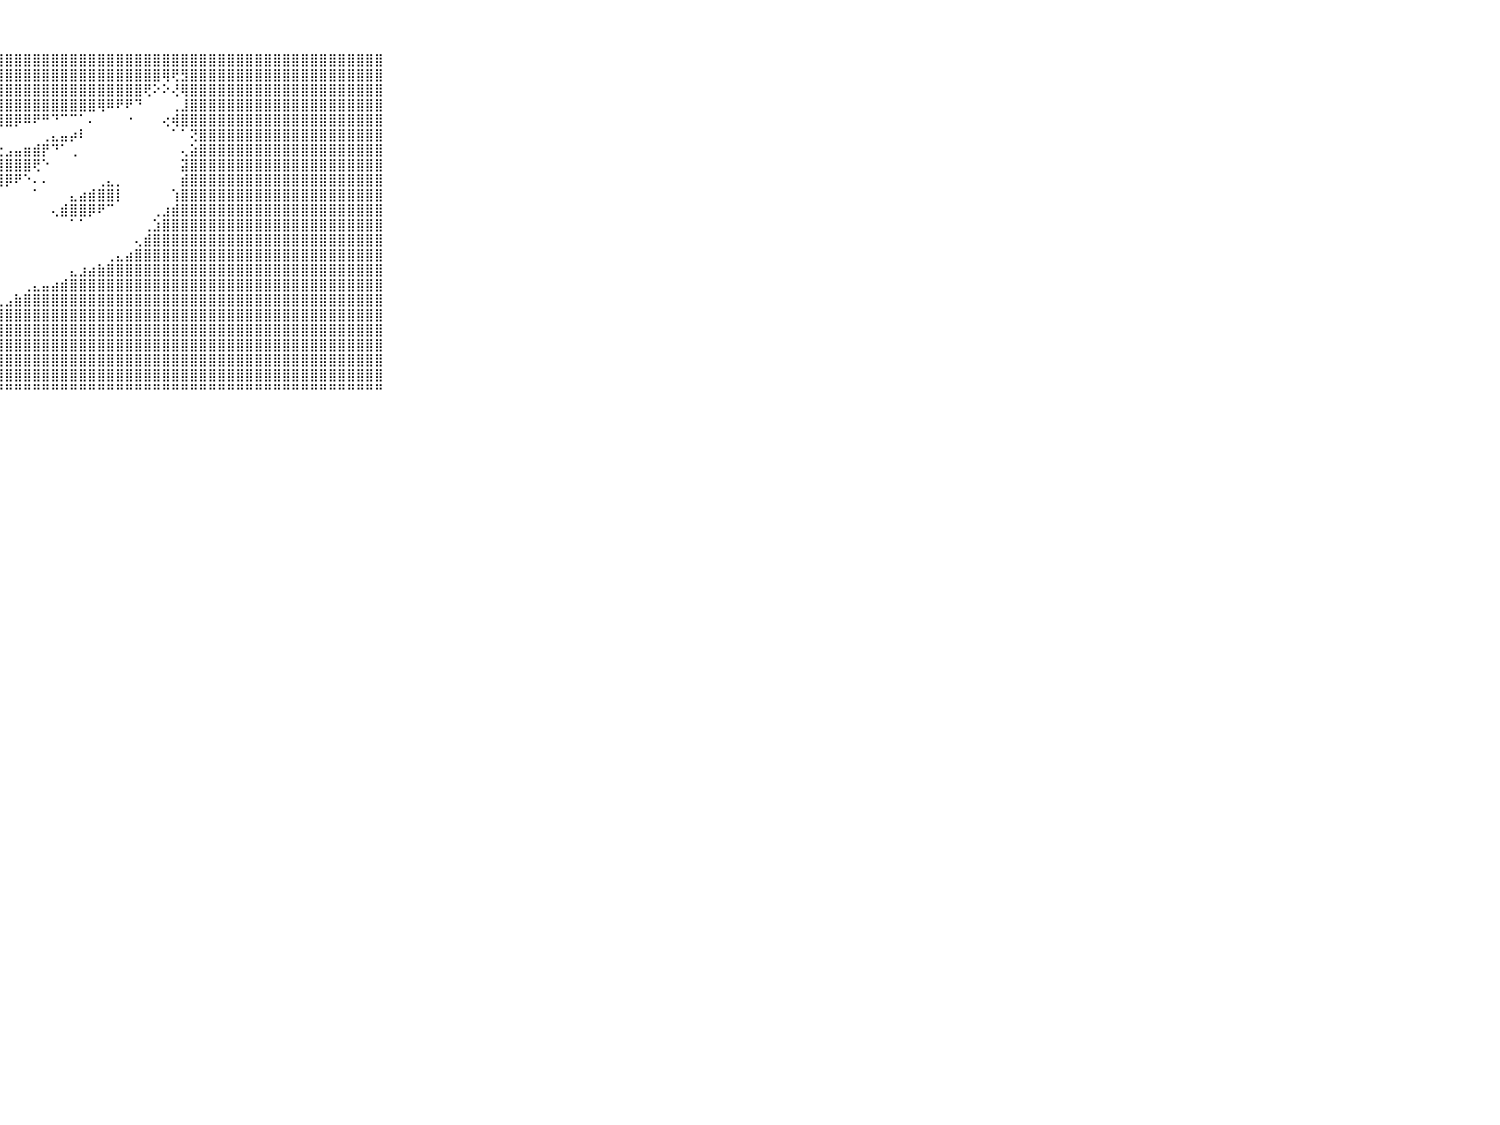

⠀⠀⠀⠀⠀⠀⠀⠀⠀⠀⠀⣿⣿⣿⣿⣿⣿⣿⣿⣿⣿⣿⣿⣿⣿⣿⣿⣿⣿⣿⣿⣿⣿⣿⣿⣿⣿⣿⣿⣿⣿⣿⣿⣿⣿⣿⣿⣿⣿⣿⣿⣿⣿⣿⣿⣿⣿⣿⣿⣿⣿⣿⣿⣿⣿⣿⣿⣿⣿⠀⠀⠀⠀⠀⠀⠀⠀⠀⠀⠀⠀
⠀⠀⠀⠀⠀⠀⠀⠀⠀⠀⠀⣿⣿⣿⣿⣿⣿⣿⣿⣿⣿⣿⣿⣿⣿⣿⣿⣿⣿⣿⣿⣿⣿⣿⣿⣿⣿⣿⣿⣿⣿⣿⣿⣿⣿⢿⢟⣻⣿⣿⣿⣿⣿⣿⣿⣿⣿⣿⣿⣿⣿⣿⣿⣿⣿⣿⣿⣿⣿⠀⠀⠀⠀⠀⠀⠀⠀⠀⠀⠀⠀
⠀⠀⠀⠀⠀⠀⠀⠀⠀⠀⠀⣿⣿⣿⣿⣿⣿⣿⣿⣿⣿⣿⣿⣿⣿⣿⣿⣿⣿⣿⣿⣿⣿⣿⣿⣿⣿⣿⣿⣿⣿⣿⣿⢟⠕⠕⢜⢿⣿⣿⣿⣿⣿⣿⣿⣿⣿⣿⣿⣿⣿⣿⣿⣿⣿⣿⣿⣿⣿⠀⠀⠀⠀⠀⠀⠀⠀⠀⠀⠀⠀
⠀⠀⠀⠀⠀⠀⠀⠀⠀⠀⠀⣿⣿⣿⣿⣿⣿⣿⣿⣿⣿⣿⣿⣿⣿⣿⣿⣿⣿⣿⣿⣿⣿⣿⣿⣿⣿⣿⢿⠿⠟⠟⠙⠀⠀⠀⢀⣸⣿⣿⣿⣿⣿⣿⣿⣿⣿⣿⣿⣿⣿⣿⣿⣿⣿⣿⣿⣿⣿⠀⠀⠀⠀⠀⠀⠀⠀⠀⠀⠀⠀
⠀⠀⠀⠀⠀⠀⠀⠀⠀⠀⠀⣿⣿⣿⣿⣿⣿⣿⣿⣿⣿⣿⣿⣿⣿⣿⣿⣿⣿⡿⠿⠟⠛⠙⠉⠉⠁⠄⠀⠀⠀⠐⠀⠀⠀⢔⢾⣿⣿⣿⣿⣿⣿⣿⣿⣿⣿⣿⣿⣿⣿⣿⣿⣿⣿⣿⣿⣿⣿⠀⠀⠀⠀⠀⠀⠀⠀⠀⠀⠀⠀
⠀⠀⠀⠀⠀⠀⠀⠀⠀⠀⠀⣿⣿⣿⣿⣿⣿⣿⣿⣿⣿⣿⣿⡿⢿⢟⠝⠁⠀⠀⠀⠀⢀⣄⣤⡴⠇⠀⠀⠀⠀⠀⠀⠀⠀⠀⠁⠁⢝⣿⣿⣿⣿⣿⣿⣿⣿⣿⣿⣿⣿⣿⣿⣿⣿⣿⣿⣿⣿⠀⠀⠀⠀⠀⠀⠀⠀⠀⠀⠀⠀
⠀⠀⠀⠀⠀⠀⠀⠀⠀⠀⠀⣿⣿⣿⣿⣿⣿⣿⣿⡿⠿⠟⠙⠀⠀⠐⢀⣐⣠⣤⣶⣾⡟⠙⠁⢀⠀⠀⠀⠀⠀⠀⠀⠀⠀⠀⠀⢄⣵⣿⣿⣿⣿⣿⣿⣿⣿⣿⣿⣿⣿⣿⣿⣿⣿⣿⣿⣿⣿⠀⠀⠀⠀⠀⠀⠀⠀⠀⠀⠀⠀
⠀⠀⠀⠀⠀⠀⠀⠀⠀⠀⠀⣿⣿⣿⣿⣿⡿⠏⠁⠀⠀⠀⠀⠀⠀⢄⣼⣿⣿⣿⣿⢟⠑⠀⠀⠀⠀⠀⠀⠀⠀⠀⠀⠀⠀⠀⠀⣽⣿⣿⣿⣿⣿⣿⣿⣿⣿⣿⣿⣿⣿⣿⣿⣿⣿⣿⣿⣿⣿⠀⠀⠀⠀⠀⠀⠀⠀⠀⠀⠀⠀
⠀⠀⠀⠀⠀⠀⠀⠀⠀⠀⠀⣿⣿⣿⢟⠁⠀⠀⠀⠀⠀⠀⠀⠀⢱⣿⣿⣿⡿⠟⠑⠄⠄⠀⠀⠀⠀⠀⢀⣄⡀⠀⠀⠀⠀⠀⠀⣾⣿⣿⣿⣿⣿⣿⣿⣿⣿⣿⣿⣿⣿⣿⣿⣿⣿⣿⣿⣿⣿⠀⠀⠀⠀⠀⠀⠀⠀⠀⠀⠀⠀
⠀⠀⠀⠀⠀⠀⠀⠀⠀⠀⠀⣿⠟⠁⠀⠀⠀⠀⠀⠀⠀⠀⠀⠀⠀⠈⠙⠁⠀⠀⠀⠁⠀⠀⠀⣄⣴⣾⣿⣿⡇⠀⠀⠀⠀⠀⢱⣿⣿⣿⣿⣿⣿⣿⣿⣿⣿⣿⣿⣿⣿⣿⣿⣿⣿⣿⣿⣿⣿⠀⠀⠀⠀⠀⠀⠀⠀⠀⠀⠀⠀
⠀⠀⠀⠀⠀⠀⠀⠀⠀⠀⠀⠁⠀⠀⠀⠀⠀⠀⠀⠀⠀⠀⠀⠀⠀⠀⠀⠀⠀⠀⠀⠀⠀⢄⣾⣿⣿⡿⠟⠉⠀⠀⠀⠀⢀⣰⣾⣿⣿⣿⣿⣿⣿⣿⣿⣿⣿⣿⣿⣿⣿⣿⣿⣿⣿⣿⣿⣿⣿⠀⠀⠀⠀⠀⠀⠀⠀⠀⠀⠀⠀
⠀⠀⠀⠀⠀⠀⠀⠀⠀⠀⠀⠀⠀⠀⠀⠀⠀⠀⠀⠀⠀⠀⠀⠀⠀⠀⠀⠀⠀⠀⠀⠀⠀⠀⠀⠁⠁⠀⠀⠀⠀⠀⠀⢀⣱⣿⣿⣿⣿⣿⣿⣿⣿⣿⣿⣿⣿⣿⣿⣿⣿⣿⣿⣿⣿⣿⣿⣿⣿⠀⠀⠀⠀⠀⠀⠀⠀⠀⠀⠀⠀
⠀⠀⠀⠀⠀⠀⠀⠀⠀⠀⠀⠀⠀⠀⠀⠀⠀⠀⠀⠀⠀⠀⠀⠀⠀⠀⠀⠀⠀⠀⠀⠀⠀⠀⠀⠀⠀⠀⠀⠀⠀⠀⢄⣾⣿⣿⣿⣿⣿⣿⣿⣿⣿⣿⣿⣿⣿⣿⣿⣿⣿⣿⣿⣿⣿⣿⣿⣿⣿⠀⠀⠀⠀⠀⠀⠀⠀⠀⠀⠀⠀
⠀⠀⠀⠀⠀⠀⠀⠀⠀⠀⠀⠀⠀⠀⠀⠀⠀⠀⠀⠀⠀⠀⠀⠀⠀⠀⠀⠀⠀⠀⠀⠀⠀⠀⠀⠀⠀⠀⠀⢀⣄⣴⣿⣿⣿⣿⣿⣿⣿⣿⣿⣿⣿⣿⣿⣿⣿⣿⣿⣿⣿⣿⣿⣿⣿⣿⣿⣿⣿⠀⠀⠀⠀⠀⠀⠀⠀⠀⠀⠀⠀
⠀⠀⠀⠀⠀⠀⠀⠀⠀⠀⠀⠀⠀⠀⠀⠀⠀⠀⠀⠀⠀⠀⠀⠀⠀⠀⠀⠀⠀⠀⠀⠀⠀⠀⠀⣄⣰⣴⣷⣿⣿⣿⣿⣿⣿⣿⣿⣿⣿⣿⣿⣿⣿⣿⣿⣿⣿⣿⣿⣿⣿⣿⣿⣿⣿⣿⣿⣿⣿⠀⠀⠀⠀⠀⠀⠀⠀⠀⠀⠀⠀
⠀⠀⠀⠀⠀⠀⠀⠀⠀⠀⠀⠀⠀⠀⠀⠀⠀⠀⠀⠀⠀⠀⠀⠀⠀⠀⠀⠀⠀⠀⢀⣄⣤⣴⣾⣿⣿⣿⣿⣿⣿⣿⣿⣿⣿⣿⣿⣿⣿⣿⣿⣿⣿⣿⣿⣿⣿⣿⣿⣿⣿⣿⣿⣿⣿⣿⣿⣿⣿⠀⠀⠀⠀⠀⠀⠀⠀⠀⠀⠀⠀
⠀⠀⠀⠀⠀⠀⠀⠀⠀⠀⠀⠀⠀⠀⠀⠀⠀⠀⠀⠀⠀⠀⠀⠀⠀⠀⠀⢀⣠⣷⣿⣿⣿⣿⣿⣿⣿⣿⣿⣿⣿⣿⣿⣿⣿⣿⣿⣿⣿⣿⣿⣿⣿⣿⣿⣿⣿⣿⣿⣿⣿⣿⣿⣿⣿⣿⣿⣿⣿⠀⠀⠀⠀⠀⠀⠀⠀⠀⠀⠀⠀
⠀⠀⠀⠀⠀⠀⠀⠀⠀⠀⠀⠀⠀⠀⠀⠀⠀⠀⠀⠀⠀⠀⠀⠀⠀⢀⣴⣿⣿⣿⣿⣿⣿⣿⣿⣿⣿⣿⣿⣿⣿⣿⣿⣿⣿⣿⣿⣿⣿⣿⣿⣿⣿⣿⣿⣿⣿⣿⣿⣿⣿⣿⣿⣿⣿⣿⣿⣿⣿⠀⠀⠀⠀⠀⠀⠀⠀⠀⠀⠀⠀
⠀⠀⠀⠀⠀⠀⠀⠀⠀⠀⠀⠀⠀⠀⠀⠀⠀⠀⠀⠀⠀⠀⠀⢠⣵⣿⣿⣿⣿⣿⣿⣿⣿⣿⣿⣿⣿⣿⣿⣿⣿⣿⣿⣿⣿⣿⣿⣿⣿⣿⣿⣿⣿⣿⣿⣿⣿⣿⣿⣿⣿⣿⣿⣿⣿⣿⣿⣿⣿⠀⠀⠀⠀⠀⠀⠀⠀⠀⠀⠀⠀
⠀⠀⠀⠀⠀⠀⠀⠀⠀⠀⠀⠀⠀⠀⠀⠀⠀⠀⠀⠀⣠⣴⣾⣿⣿⣿⣿⣿⣿⣿⣿⣿⣿⣿⣿⣿⣿⣿⣿⣿⣿⣿⣿⣿⣿⣿⣿⣿⣿⣿⣿⣿⣿⣿⣿⣿⣿⣿⣿⣿⣿⣿⣿⣿⣿⣿⣿⣿⣿⠀⠀⠀⠀⠀⠀⠀⠀⠀⠀⠀⠀
⠀⠀⠀⠀⠀⠀⠀⠀⠀⠀⠀⠀⠀⠀⠀⠀⠀⠀⢀⣸⣿⣿⣿⣿⣿⣿⣿⣿⣿⣿⣿⣿⣿⣿⣿⣿⣿⣿⣿⣿⣿⣿⣿⣿⣿⣿⣿⣿⣿⣿⣿⣿⣿⣿⣿⣿⣿⣿⣿⣿⣿⣿⣿⣿⣿⣿⣿⣿⣿⠀⠀⠀⠀⠀⠀⠀⠀⠀⠀⠀⠀
⠀⠀⠀⠀⠀⠀⠀⠀⠀⠀⠀⠀⠀⠀⠀⠀⠀⣰⣿⣿⣿⣿⣿⣿⣿⣿⣿⣿⣿⣿⣿⣿⣿⣿⣿⣿⣿⣿⣿⣿⣿⣿⣿⣿⣿⣿⣿⣿⣿⣿⣿⣿⣿⣿⣿⣿⣿⣿⣿⣿⣿⣿⣿⣿⣿⣿⣿⣿⣿⠀⠀⠀⠀⠀⠀⠀⠀⠀⠀⠀⠀
⠀⠀⠀⠀⠀⠀⠀⠀⠀⠀⠀⠀⠀⠀⠀⠐⠚⠛⠛⠛⠛⠛⠛⠛⠛⠛⠛⠛⠛⠛⠛⠛⠛⠛⠛⠛⠛⠛⠛⠛⠛⠛⠛⠛⠛⠛⠛⠛⠛⠛⠛⠛⠛⠛⠛⠛⠛⠛⠛⠛⠛⠛⠛⠛⠛⠛⠛⠛⠛⠀⠀⠀⠀⠀⠀⠀⠀⠀⠀⠀⠀